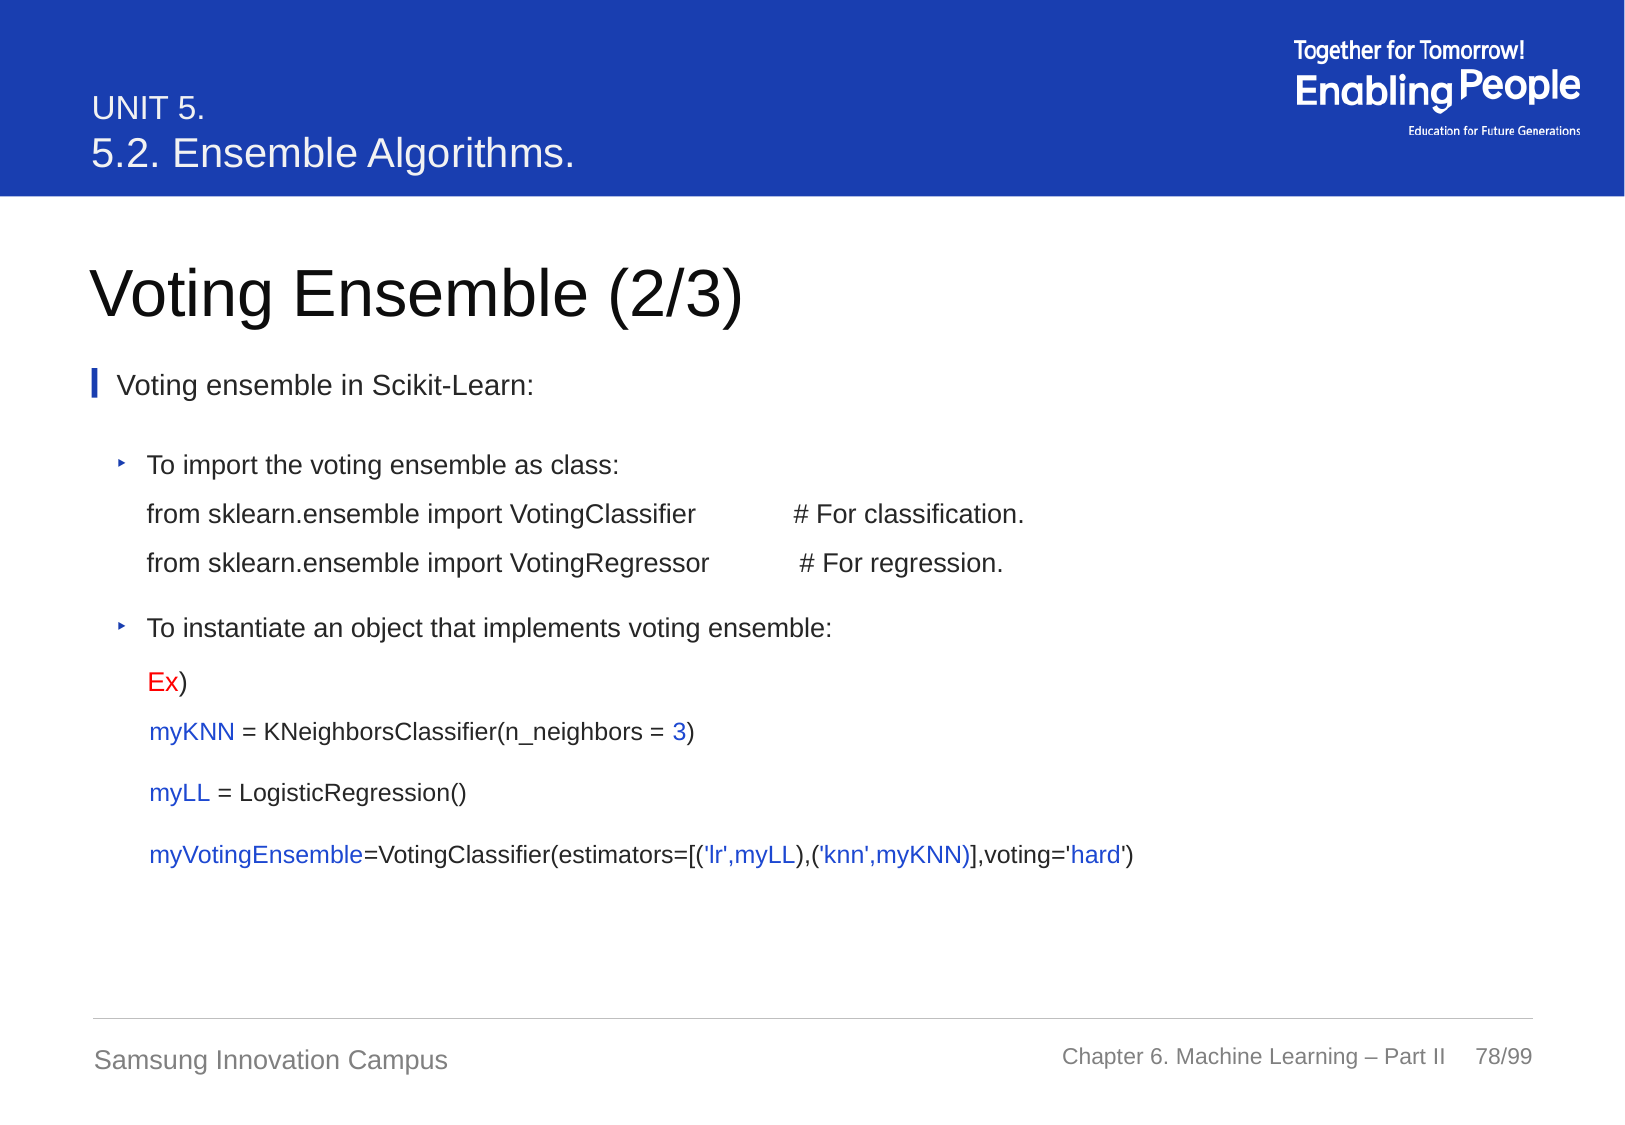

UNIT 5.
5.2. Ensemble Algorithms.
Voting Ensemble (2/3)
Voting ensemble in Scikit-Learn:

To import the voting ensemble as class:
from sklearn.ensemble import VotingClassifier             # For classification.
from sklearn.ensemble import VotingRegressor            # For regression.
To instantiate an object that implements voting ensemble:
Ex)
myKNN = KNeighborsClassifier(n_neighbors = 3)
myLL = LogisticRegression()
myVotingEnsemble=VotingClassifier(estimators=[('lr',myLL),('knn',myKNN)],voting='hard')